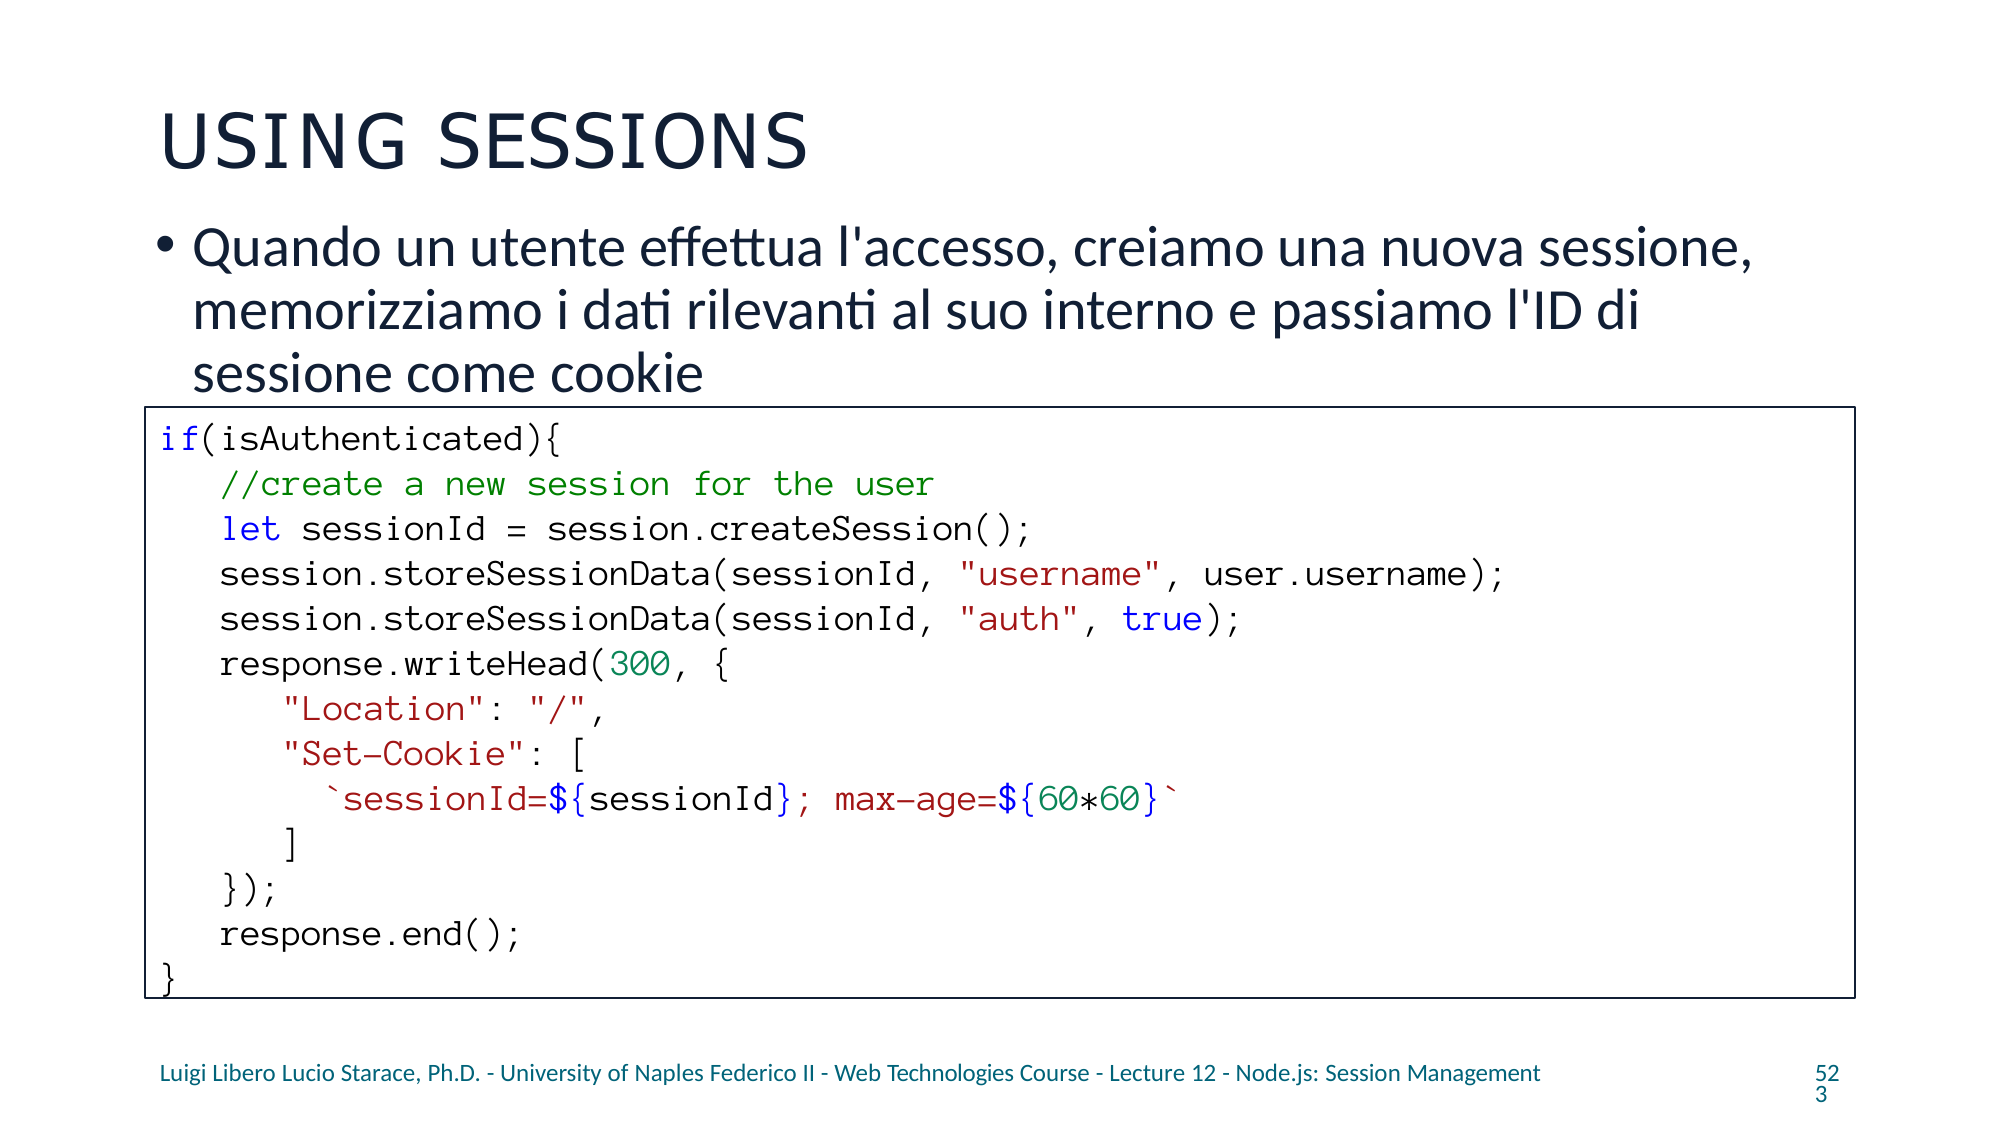

# USING SESSIONS
Quando un utente effettua l'accesso, creiamo una nuova sessione, memorizziamo i dati rilevanti al suo interno e passiamo l'ID di sessione come cookie
if(isAuthenticated){
//create a new session for the user
let sessionId = session.createSession(); session.storeSessionData(sessionId, "username", user.username); session.storeSessionData(sessionId, "auth", true); response.writeHead(300, {
"Location": "/",
"Set-Cookie": [
`sessionId=${sessionId}; max-age=${60*60}`
]
});
response.end();
}
Luigi Libero Lucio Starace, Ph.D. - University of Naples Federico II - Web Technologies Course - Lecture 12 - Node.js: Session Management
523